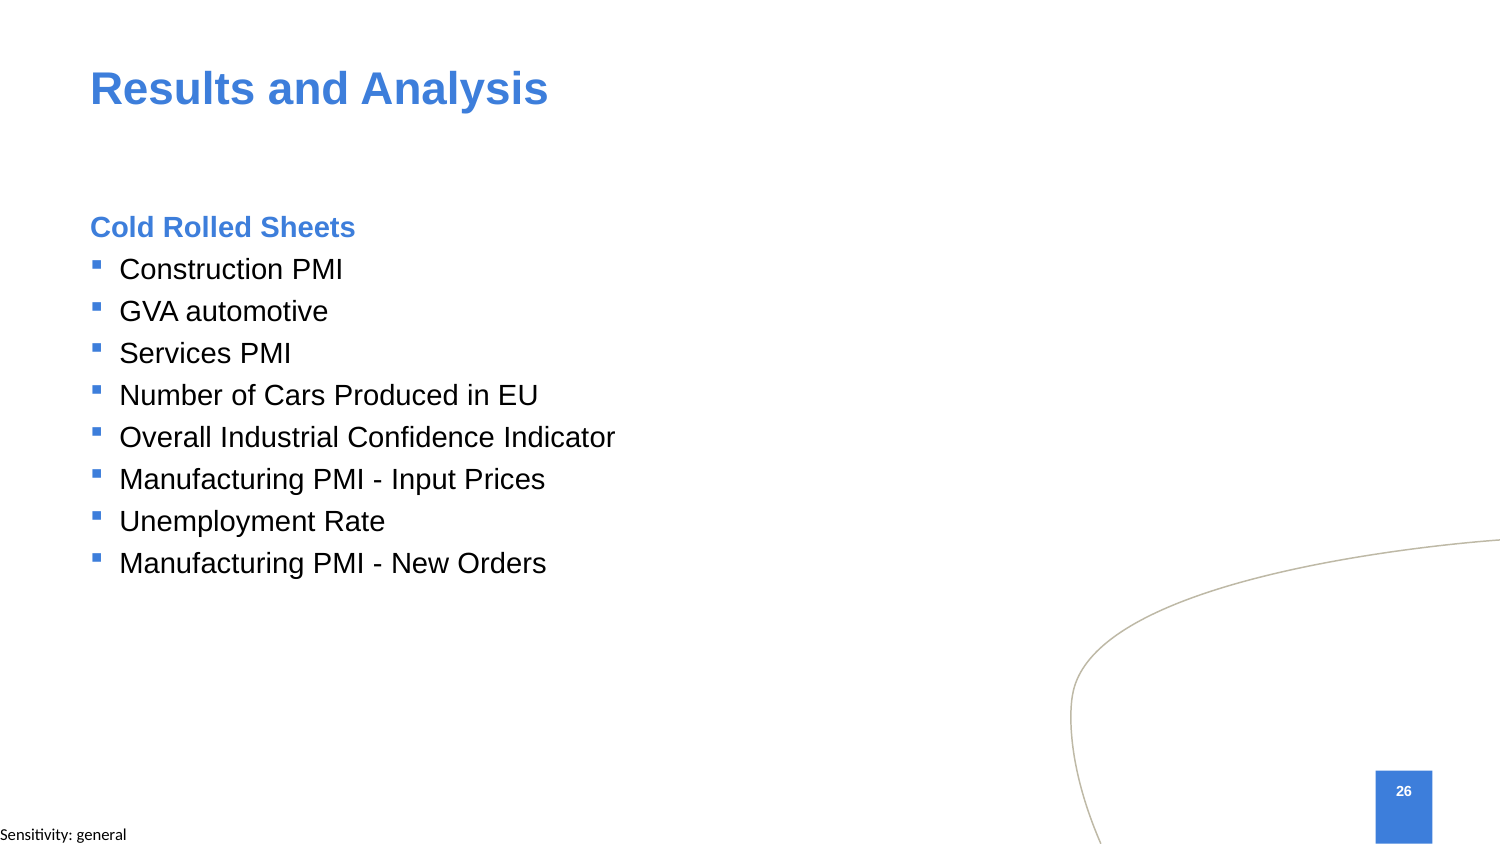

# Results and Analysis
Cold Rolled Sheets
Construction PMI
GVA automotive
Services PMI
Number of Cars Produced in EU
Overall Industrial Confidence Indicator
Manufacturing PMI - Input Prices
Unemployment Rate
Manufacturing PMI - New Orders

26